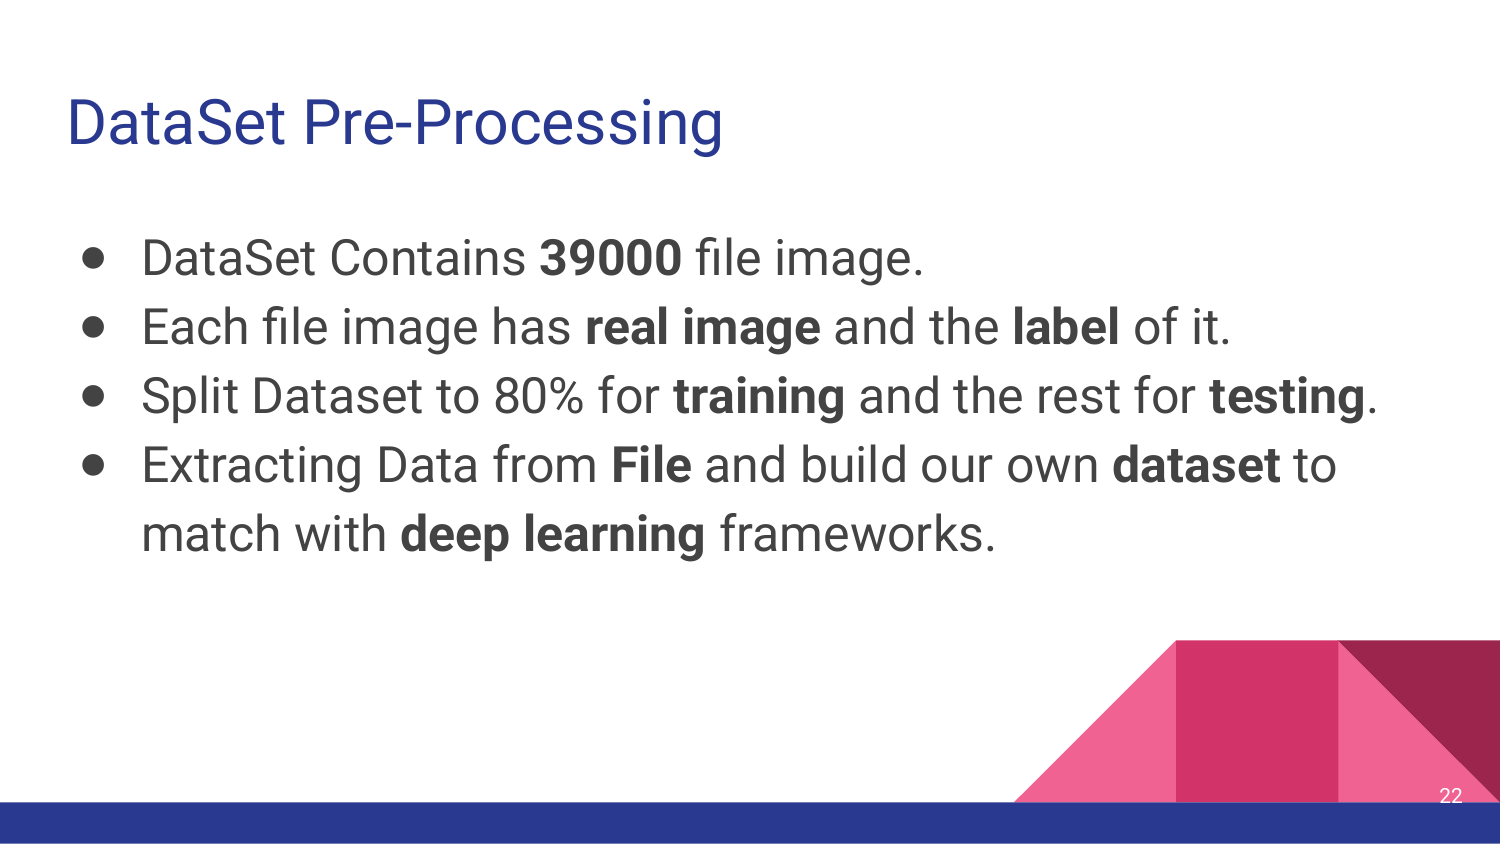

# DataSet Pre-Processing
DataSet Contains 39000 file image.
Each file image has real image and the label of it.
Split Dataset to 80% for training and the rest for testing.
Extracting Data from File and build our own dataset to match with deep learning frameworks.
22